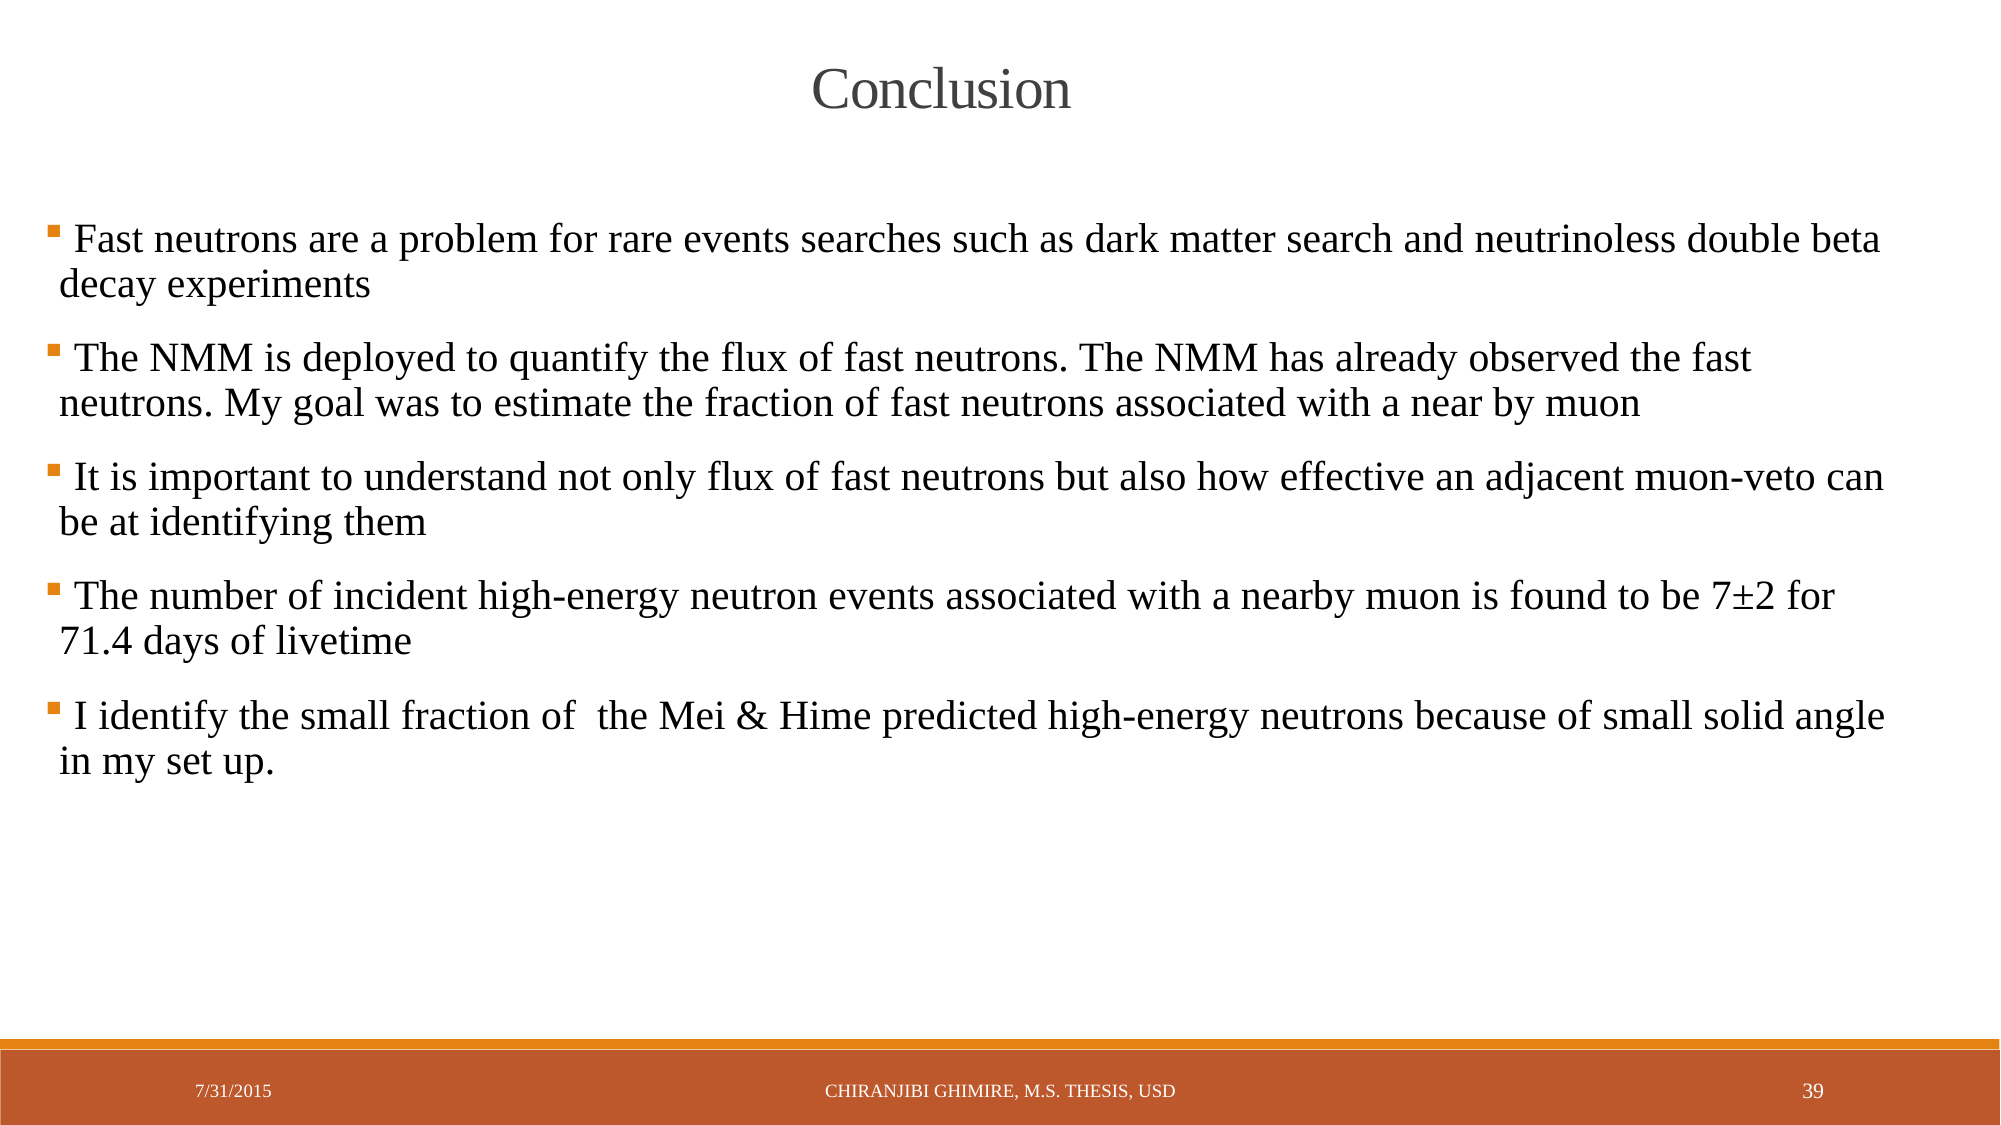

Conclusion
 Fast neutrons are a problem for rare events searches such as dark matter search and neutrinoless double beta decay experiments
 The NMM is deployed to quantify the flux of fast neutrons. The NMM has already observed the fast neutrons. My goal was to estimate the fraction of fast neutrons associated with a near by muon
 It is important to understand not only flux of fast neutrons but also how effective an adjacent muon-veto can be at identifying them
 The number of incident high-energy neutron events associated with a nearby muon is found to be 7±2 for 71.4 days of livetime
 I identify the small fraction of  the Mei & Hime predicted high-energy neutrons because of small solid angle in my set up.

7/31/2015
Chiranjibi Ghimire, M.S. Thesis, USD
39